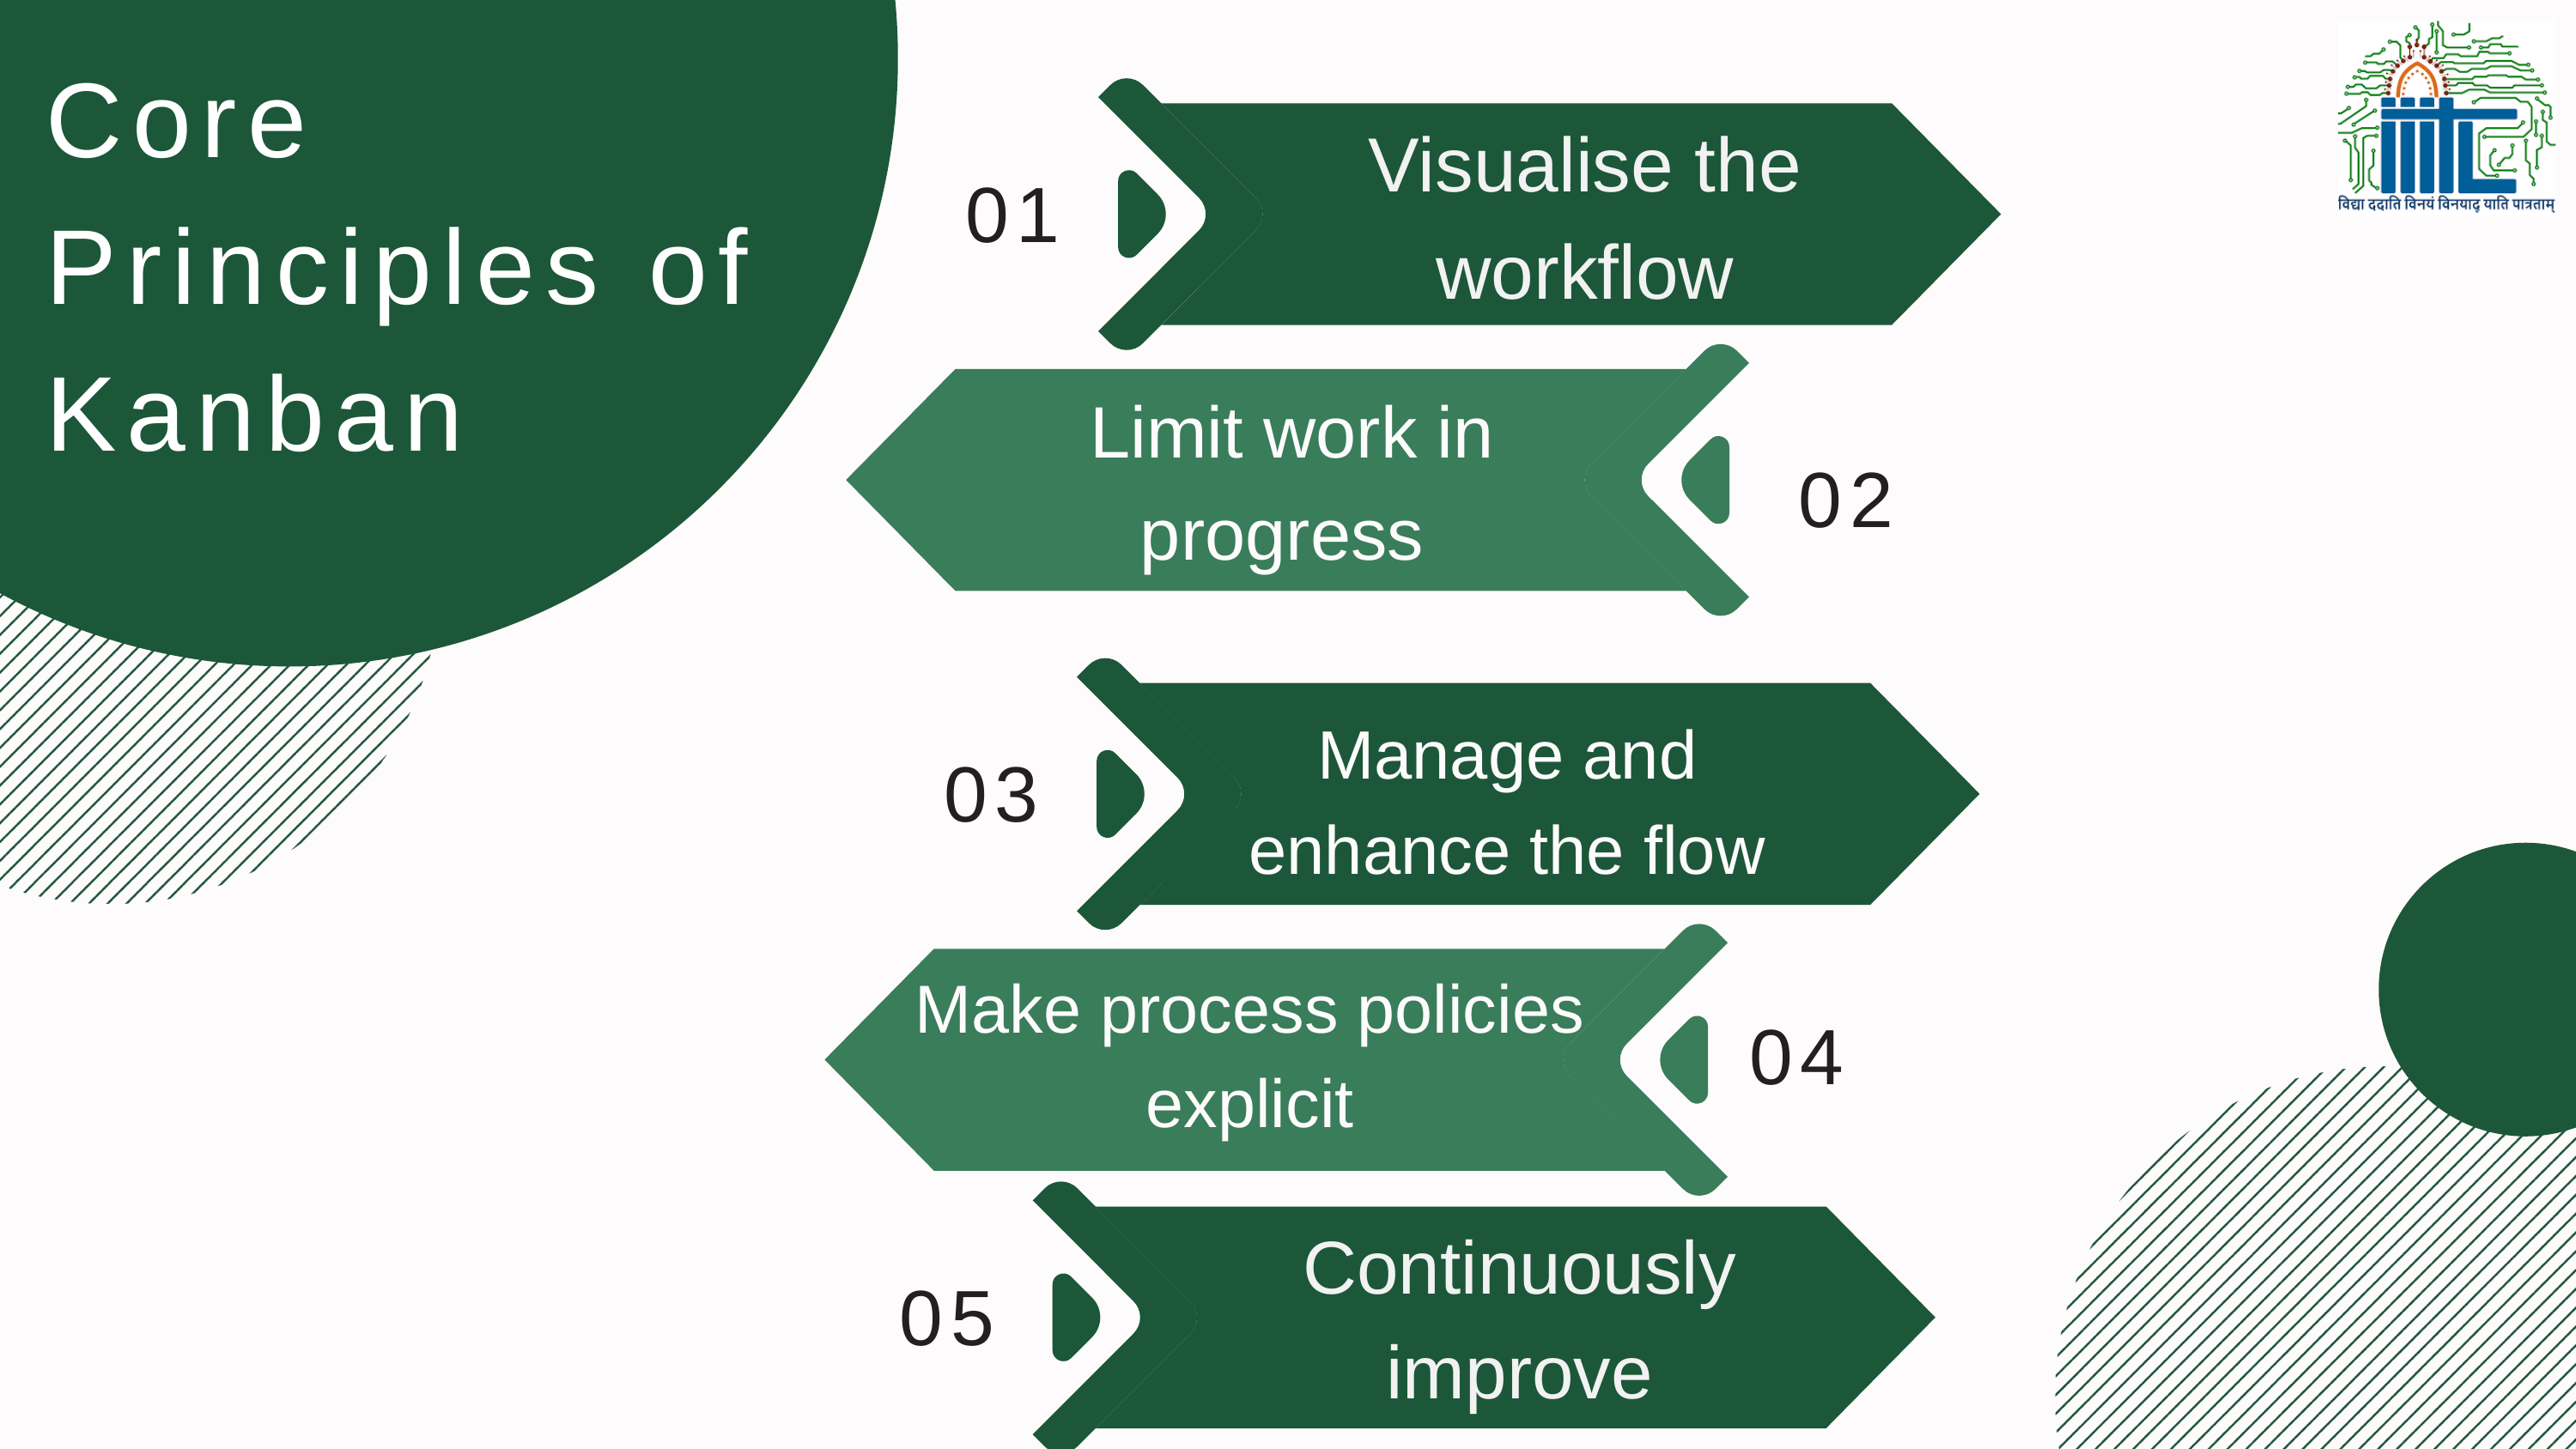

Core Principles of Kanban

Visualise the workflow

01

Limit work in progress
02

Manage and enhance the flow
03

Make process policies explicit
04

Continuously improve

05